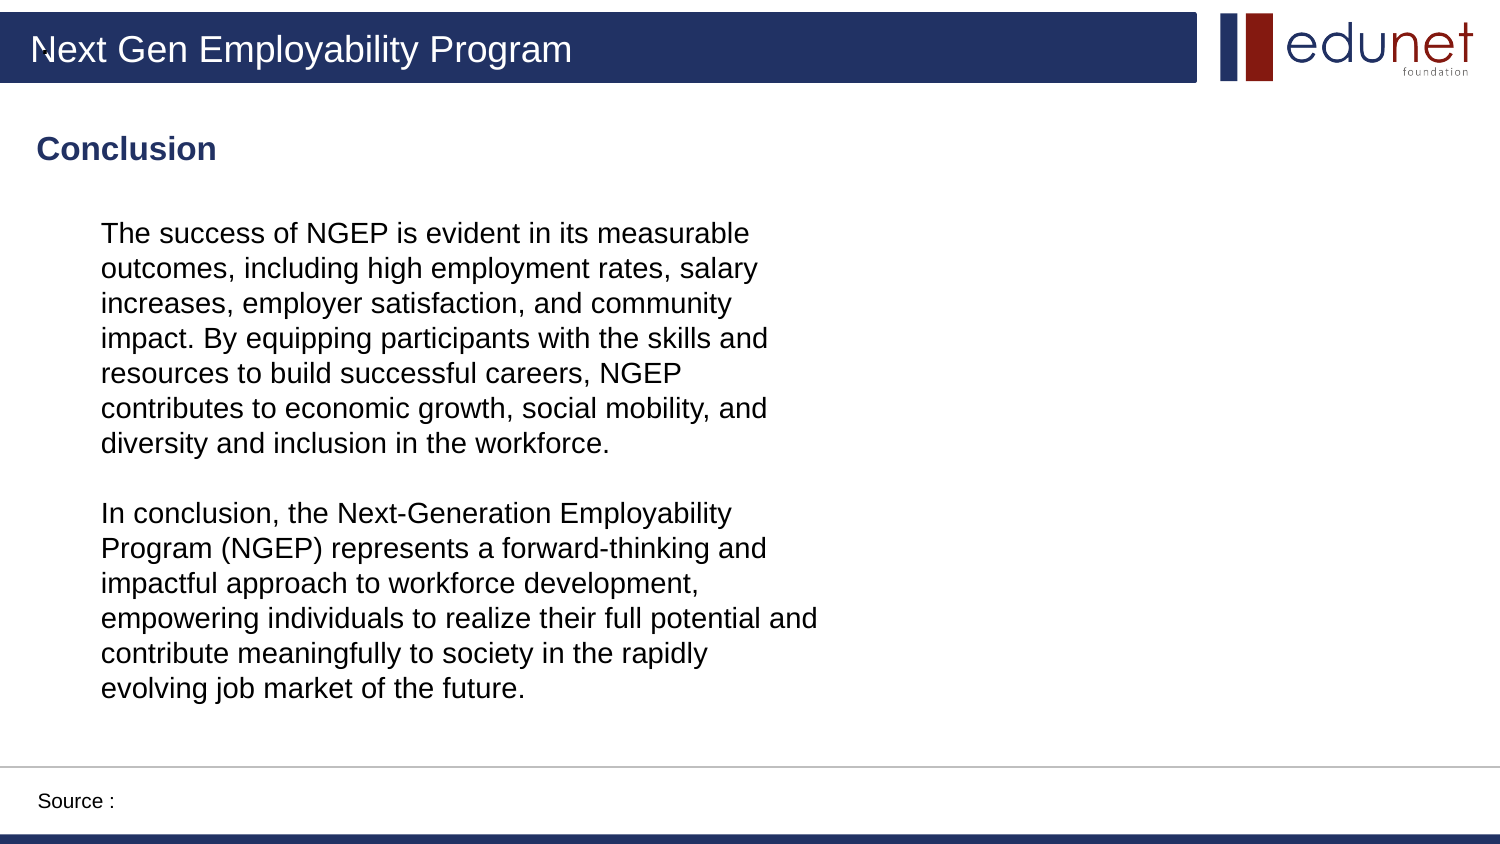

.

Conclusion

The success of NGEP is evident in its measurable outcomes, including high employment rates, salary increases, employer satisfaction, and community impact. By equipping participants with the skills and resources to build successful careers, NGEP contributes to economic growth, social mobility, and diversity and inclusion in the workforce.

In conclusion, the Next-Generation Employability Program (NGEP) represents a forward-thinking and impactful approach to workforce development, empowering individuals to realize their full potential and contribute meaningfully to society in the rapidly evolving job market of the future.

Source :